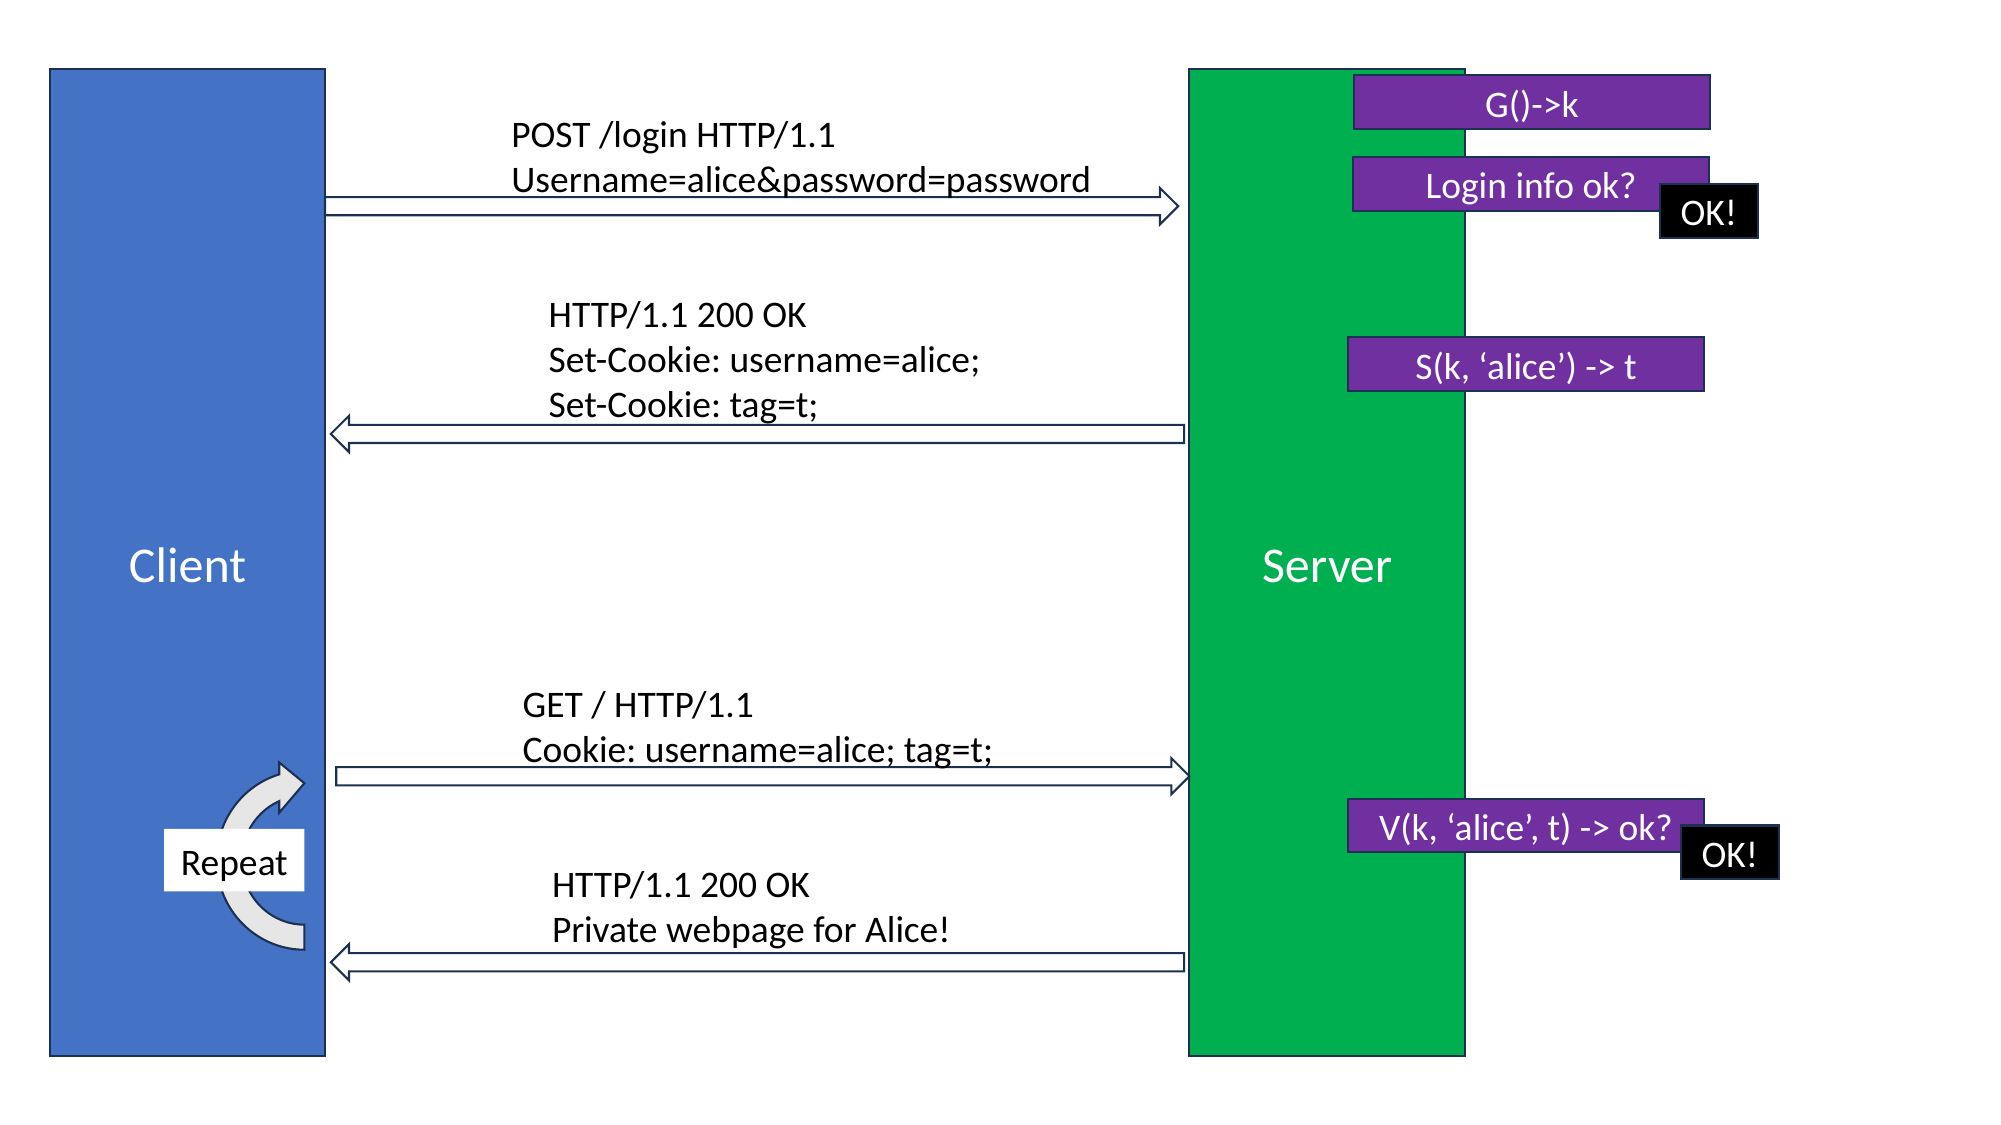

Client
Server
G()->k
POST /login HTTP/1.1
Username=alice&password=password
Login info ok?
OK!

HTTP/1.1 200 OK
Set-Cookie: username=alice;
Set-Cookie: tag=t;
S(k, ‘alice’) -> t

GET / HTTP/1.1
Cookie: username=alice; tag=t;

V(k, ‘alice’, t) -> ok?
OK!
Repeat
HTTP/1.1 200 OK
Private webpage for Alice!